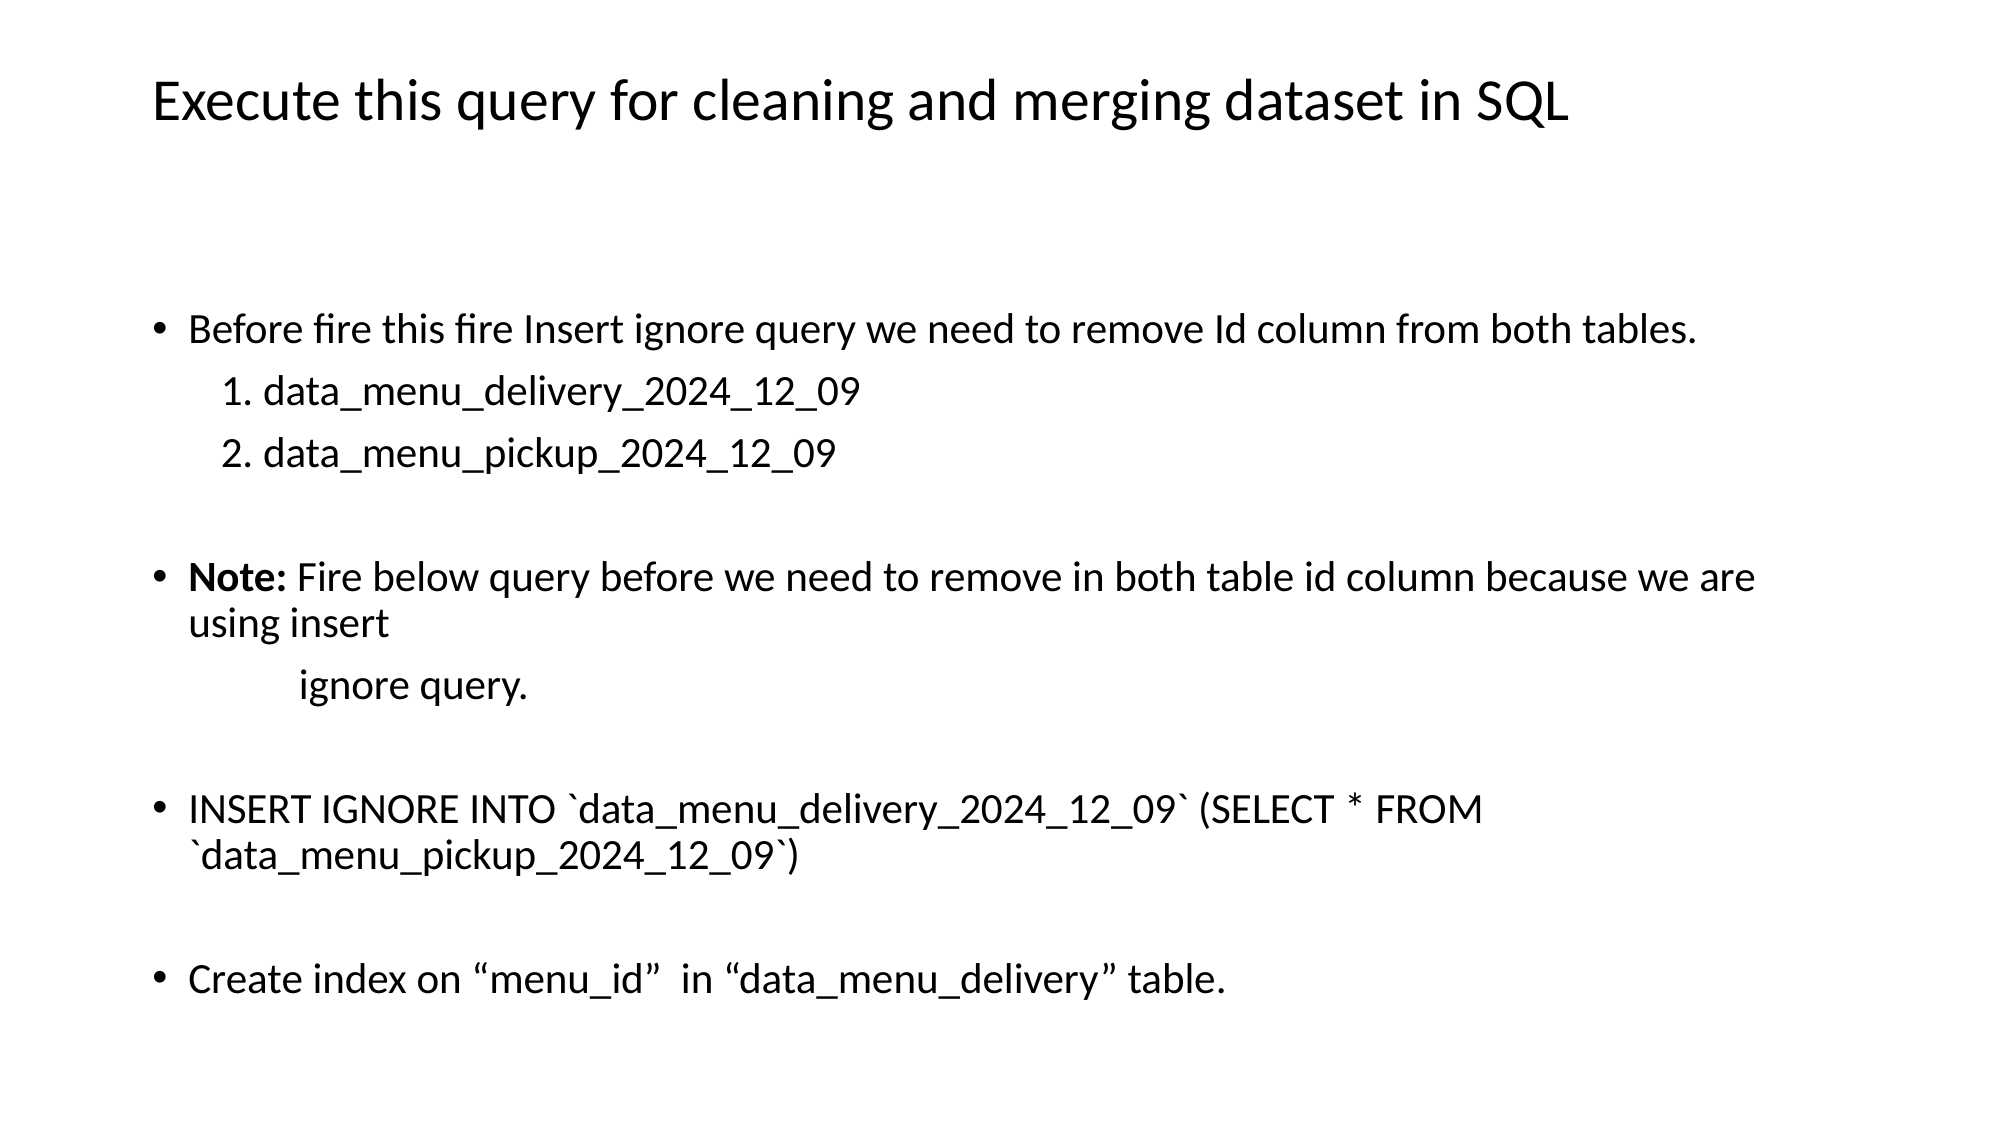

# Execute this query for cleaning and merging dataset in SQL
Before fire this fire Insert ignore query we need to remove Id column from both tables.
       1. data_menu_delivery_2024_12_09
       2. data_menu_pickup_2024_12_09

Note: Fire below query before we need to remove in both table id column because we are using insert
               ignore query.

INSERT IGNORE INTO `data_menu_delivery_2024_12_09` (SELECT * FROM `data_menu_pickup_2024_12_09`)

Create index on “menu_id”  in “data_menu_delivery” table.